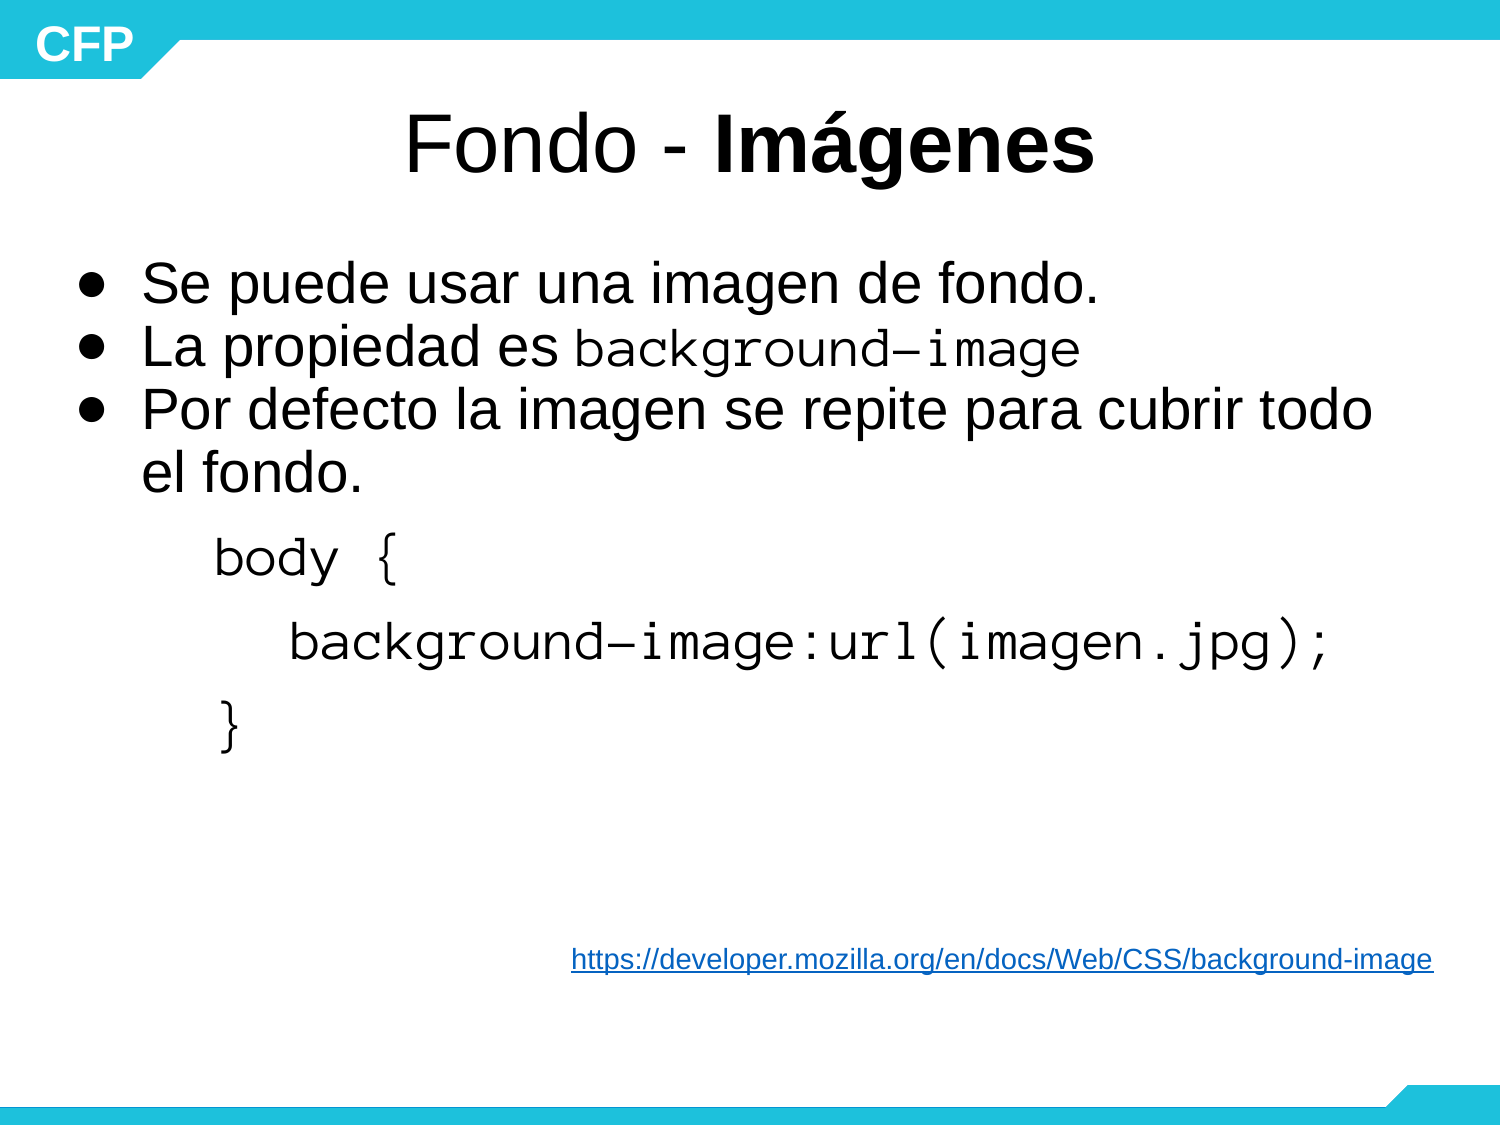

# Fondo - Imágenes
Se puede usar una imagen de fondo.
La propiedad es background-image
Por defecto la imagen se repite para cubrir todo el fondo.
body {
background-image:url(imagen.jpg);
}

https://developer.mozilla.org/en/docs/Web/CSS/background-image